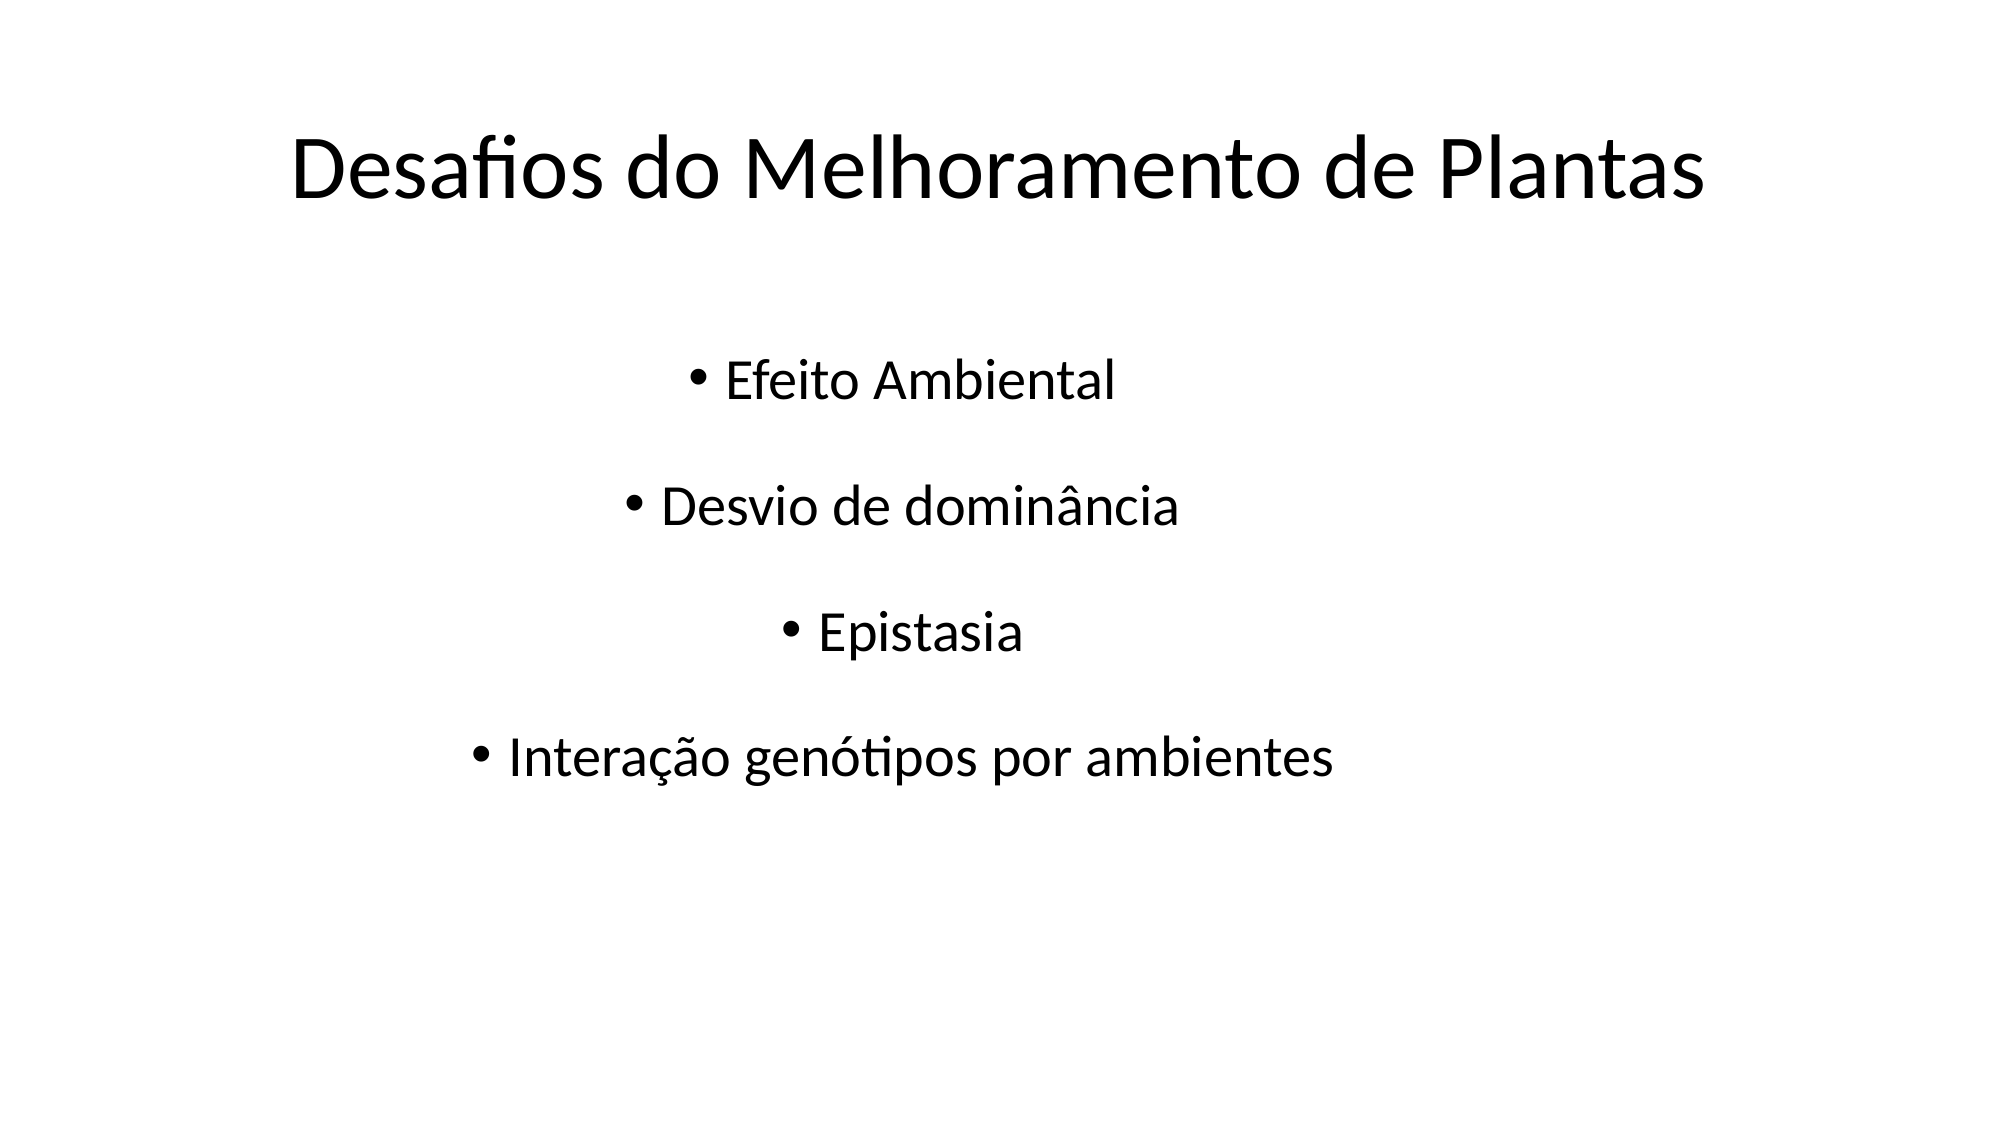

# Desafios do Melhoramento de Plantas
Efeito Ambiental
Desvio de dominância
Epistasia
Interação genótipos por ambientes